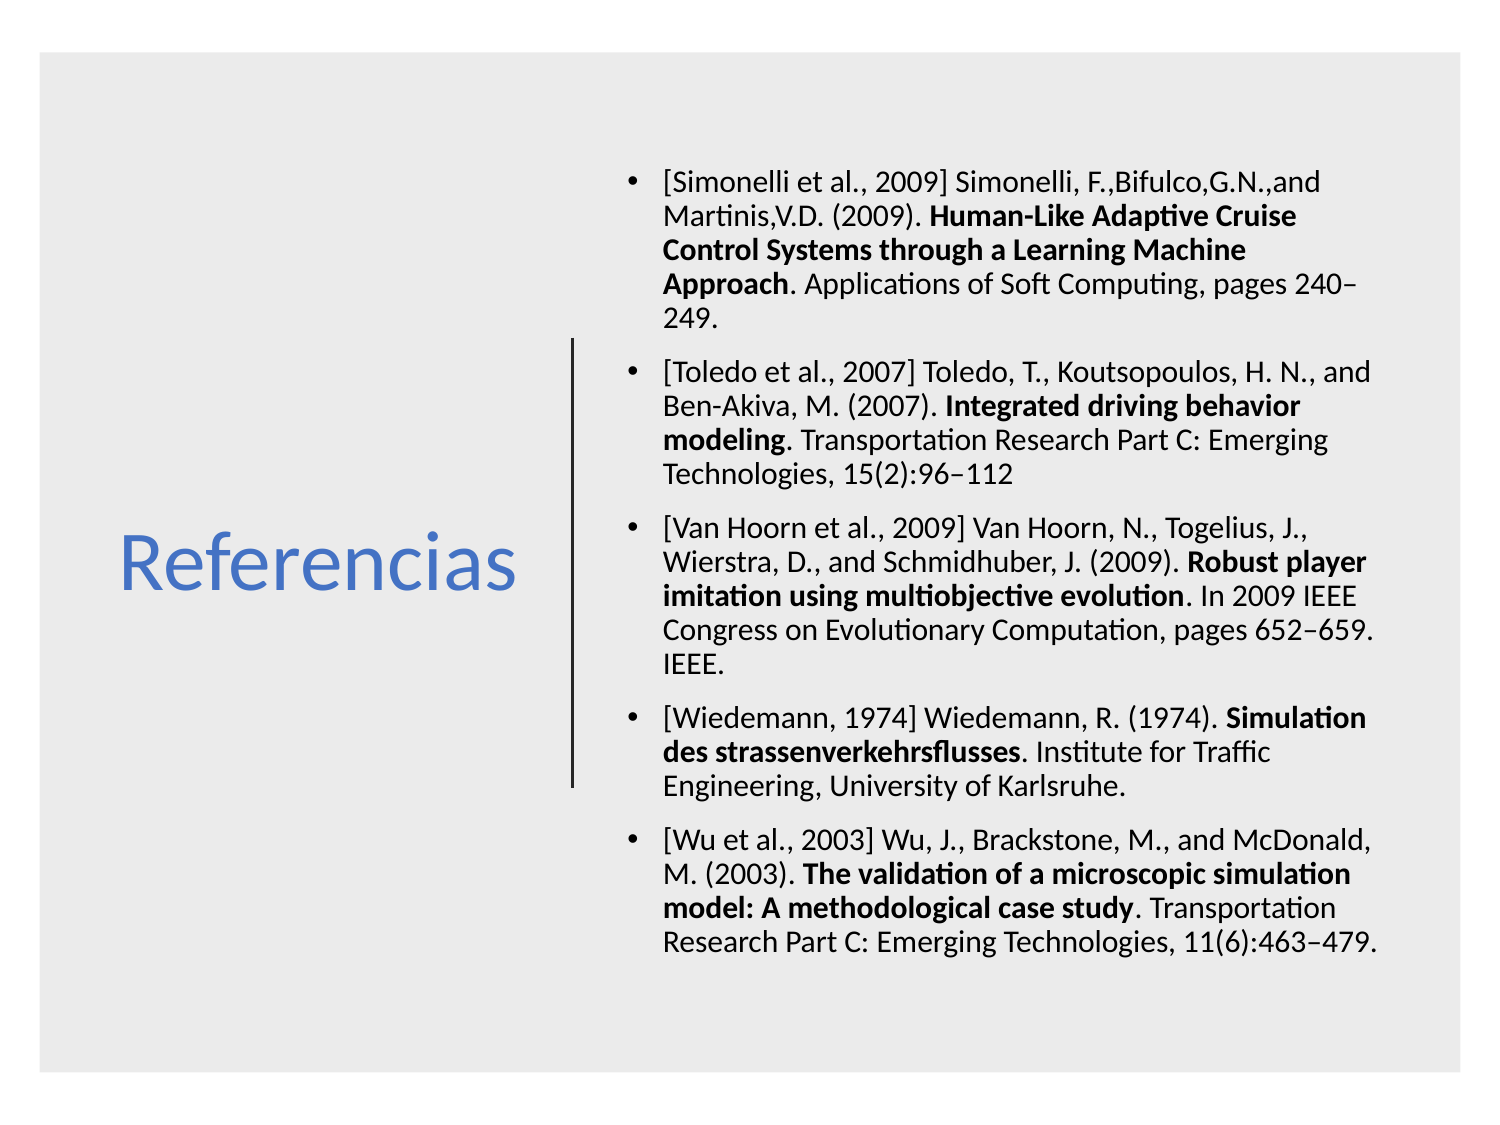

# Referencias
[Simonelli et al., 2009] Simonelli, F.,Bifulco,G.N.,and Martinis,V.D. (2009). Human-Like Adaptive Cruise Control Systems through a Learning Machine Approach. Applications of Soft Computing, pages 240–249.
[Toledo et al., 2007] Toledo, T., Koutsopoulos, H. N., and Ben-Akiva, M. (2007). Integrated driving behavior modeling. Transportation Research Part C: Emerging Technologies, 15(2):96–112
[Van Hoorn et al., 2009] Van Hoorn, N., Togelius, J., Wierstra, D., and Schmidhuber, J. (2009). Robust player imitation using multiobjective evolution. In 2009 IEEE Congress on Evolutionary Computation, pages 652–659. IEEE.
[Wiedemann, 1974] Wiedemann, R. (1974). Simulation des strassenverkehrsflusses. Institute for Traffic Engineering, University of Karlsruhe.
[Wu et al., 2003] Wu, J., Brackstone, M., and McDonald, M. (2003). The validation of a microscopic simulation model: A methodological case study. Transportation Research Part C: Emerging Technologies, 11(6):463–479.